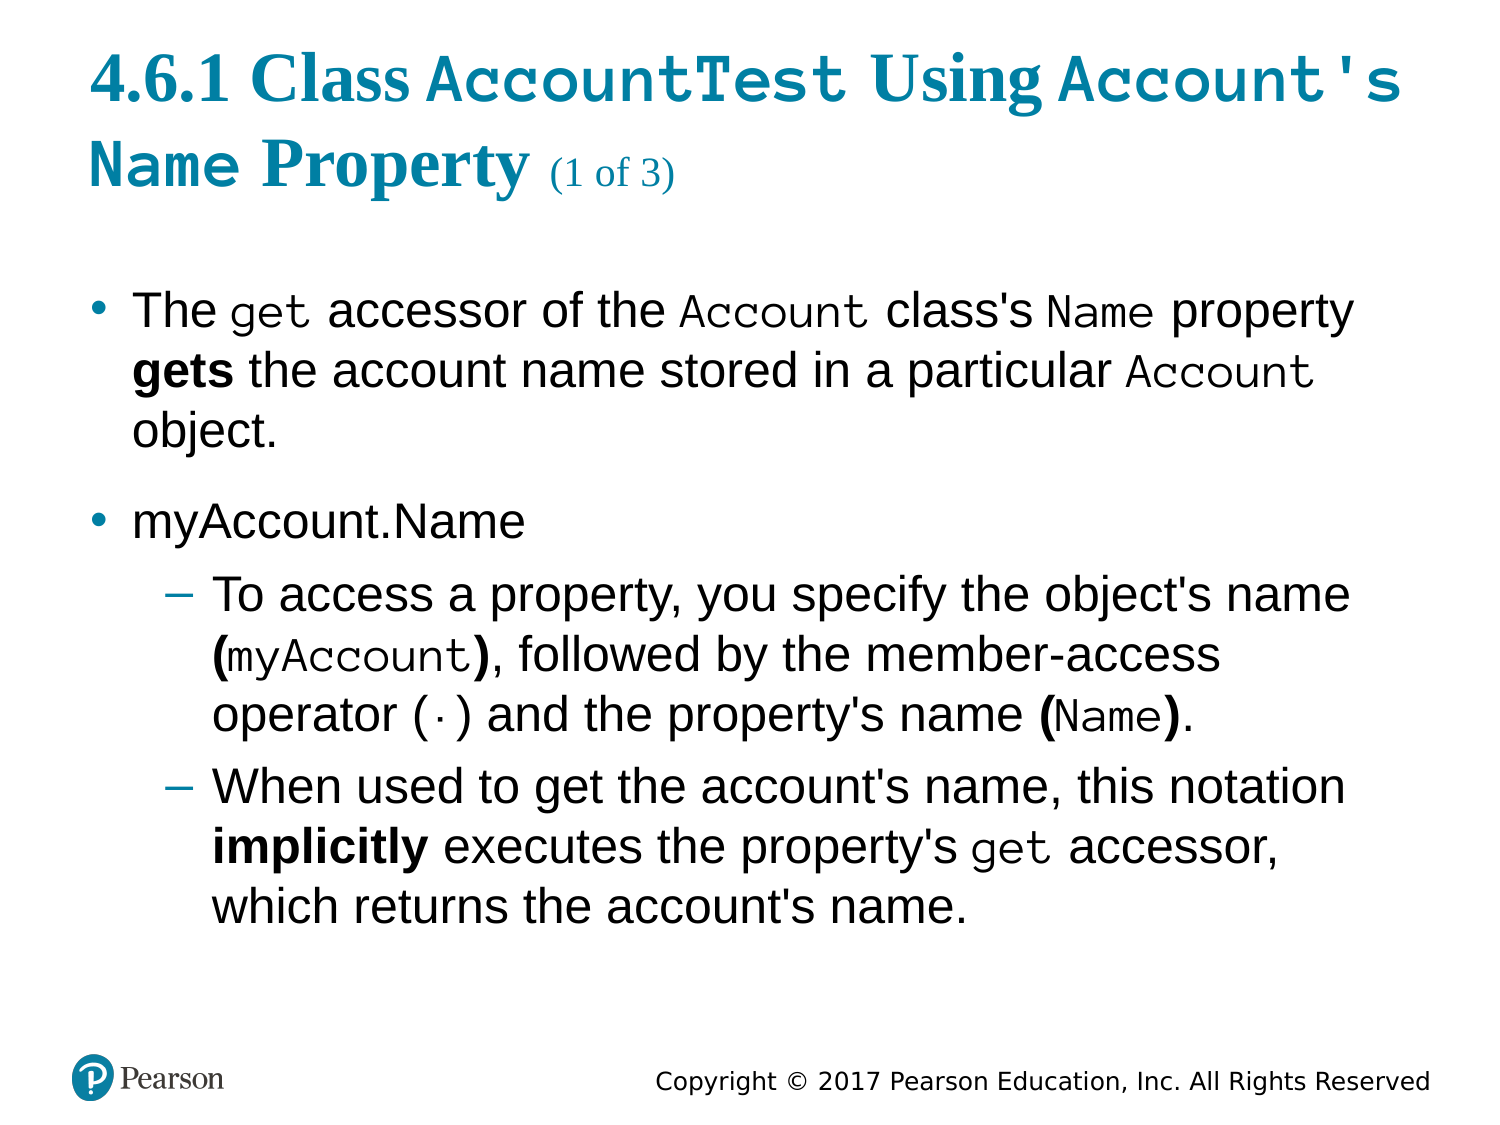

# 4.6.1 Class AccountTest Using Account's Name Property (1 of 3)
The get accessor of the Account class's Name property gets the account name stored in a particular Account object.
myAccount.Name
To access a property, you specify the object's name (myAccount), followed by the member-access operator (·) and the property's name (Name).
When used to get the account's name, this notation implicitly executes the property's get accessor, which returns the account's name.